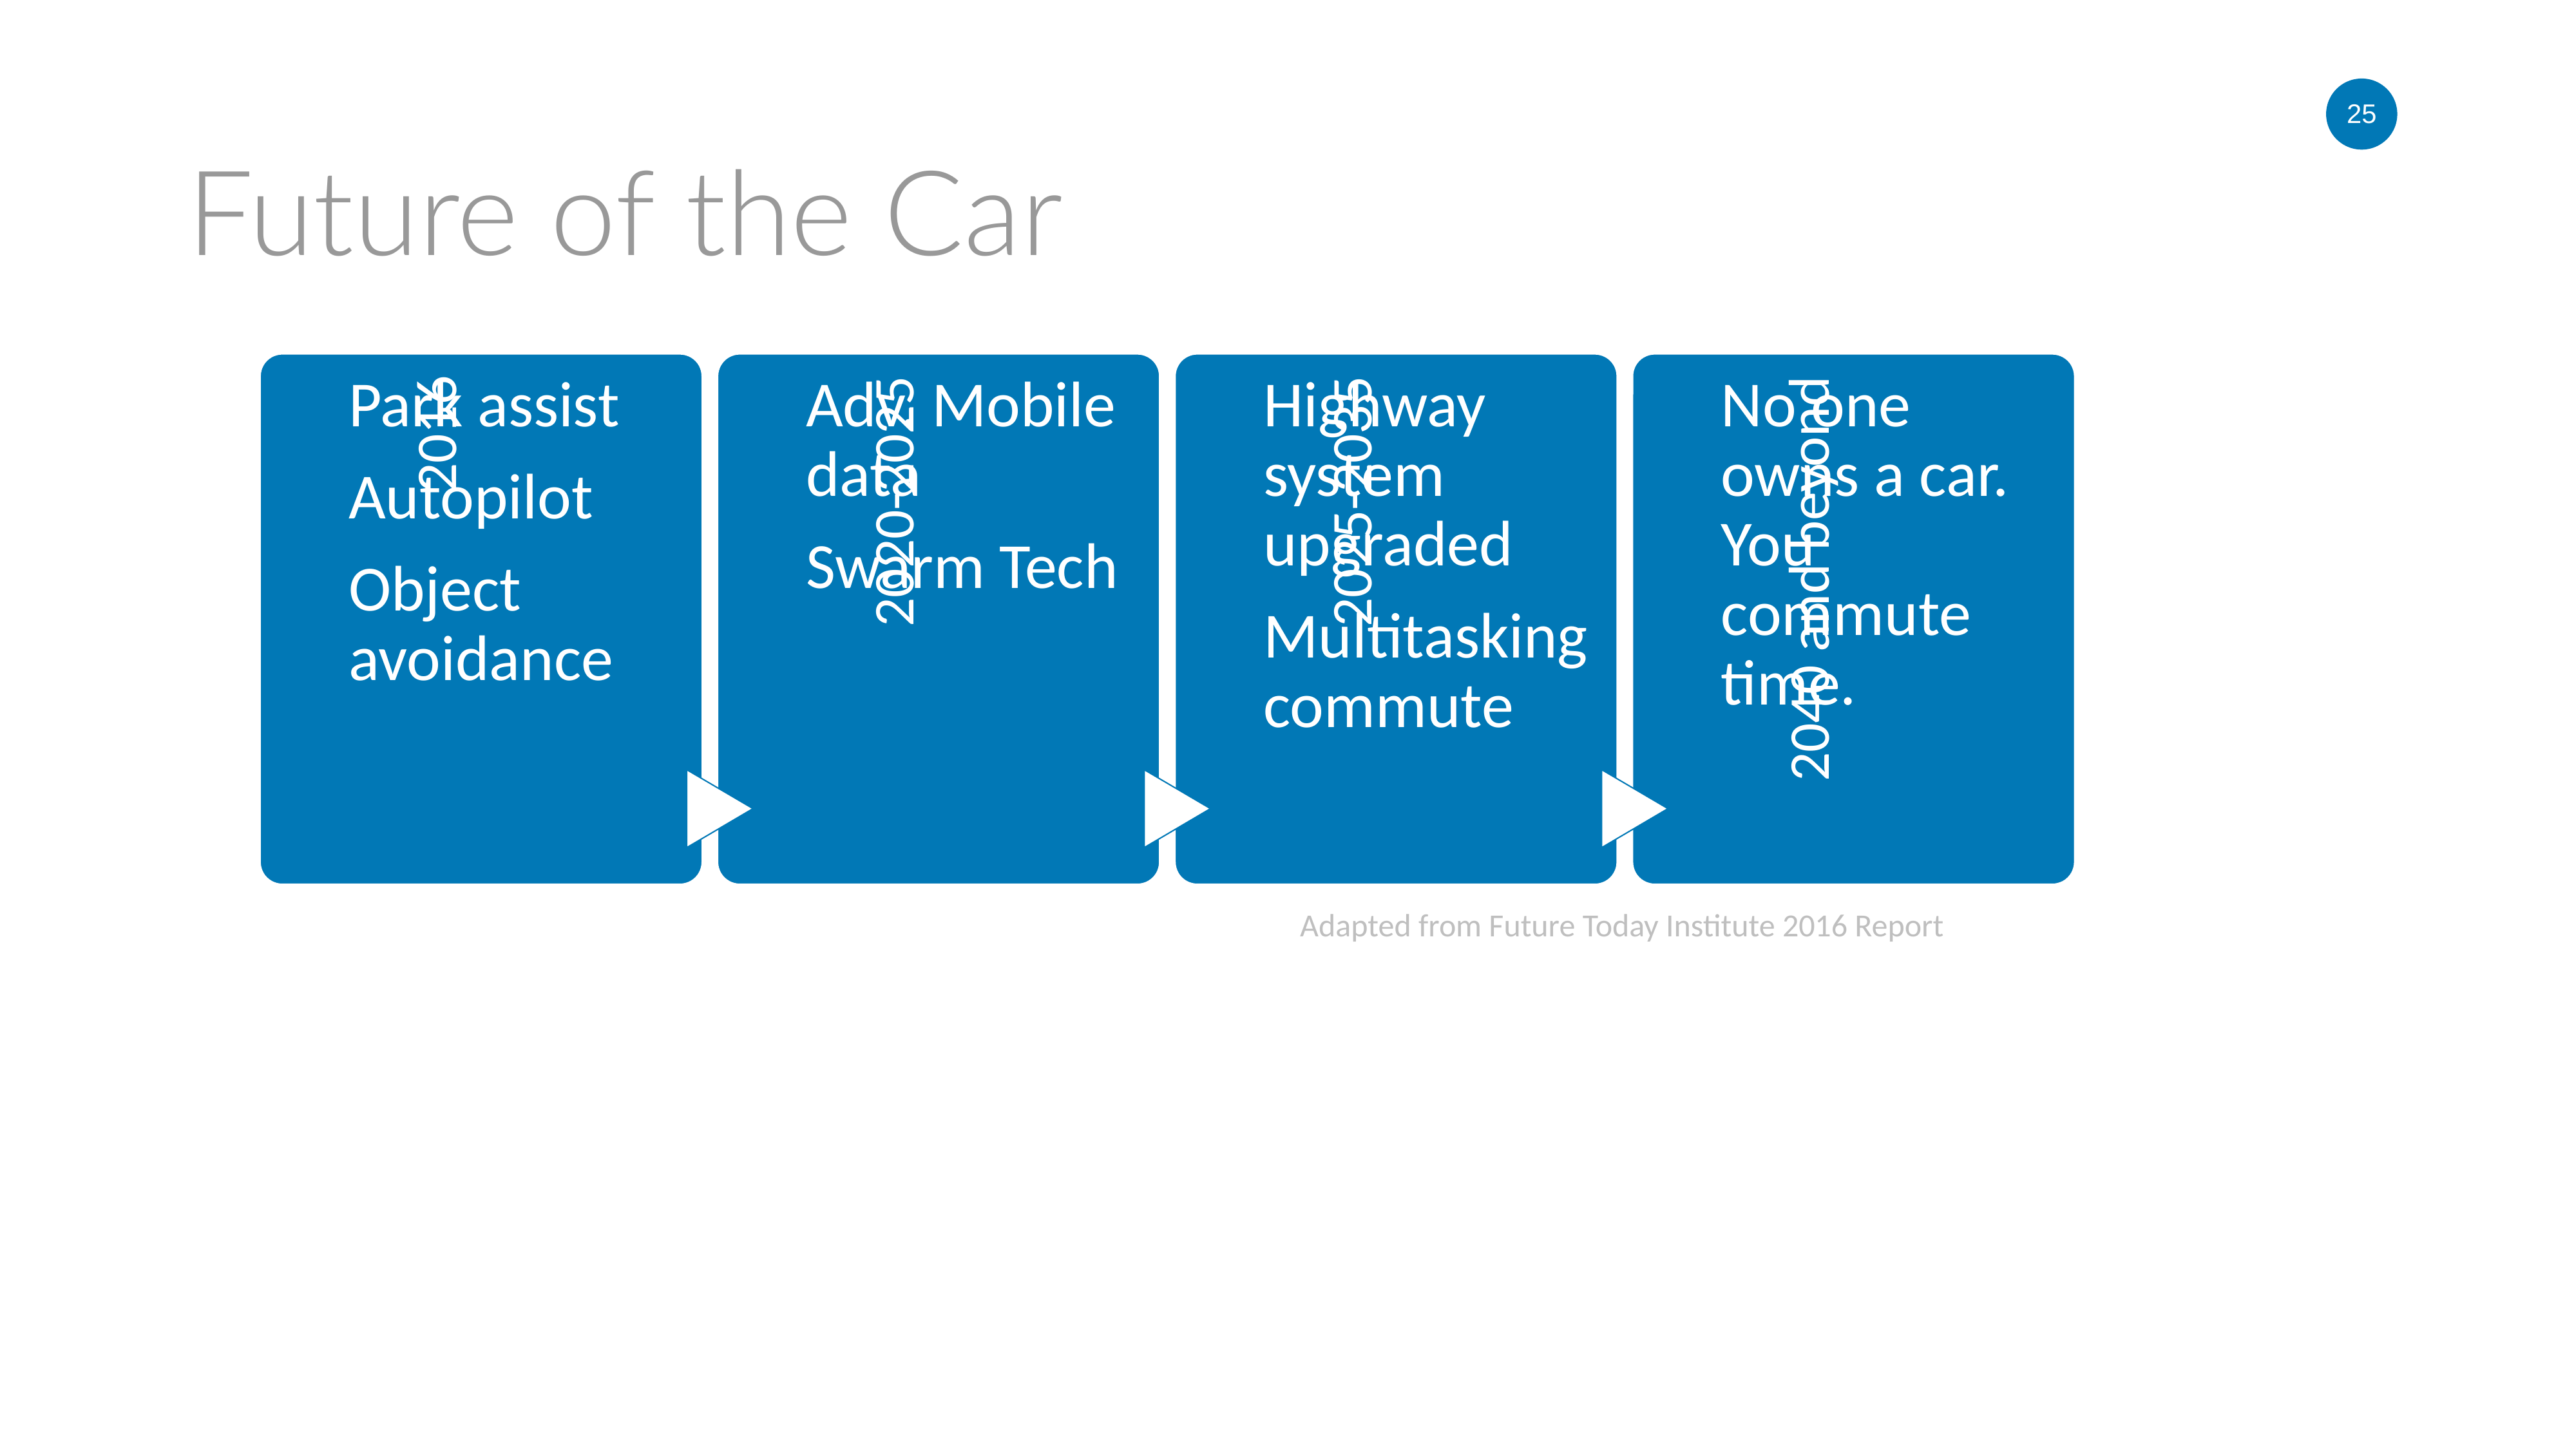

# Future of the Car
2016
Park assist
Autopilot
Object avoidance
2020-2025
Adv. Mobile data
Swarm Tech
2025-2035
Highway system upgraded
Multitasking commute
2040 and beyond
No one owns a car. You commute time.
Adapted from Future Today Institute 2016 Report